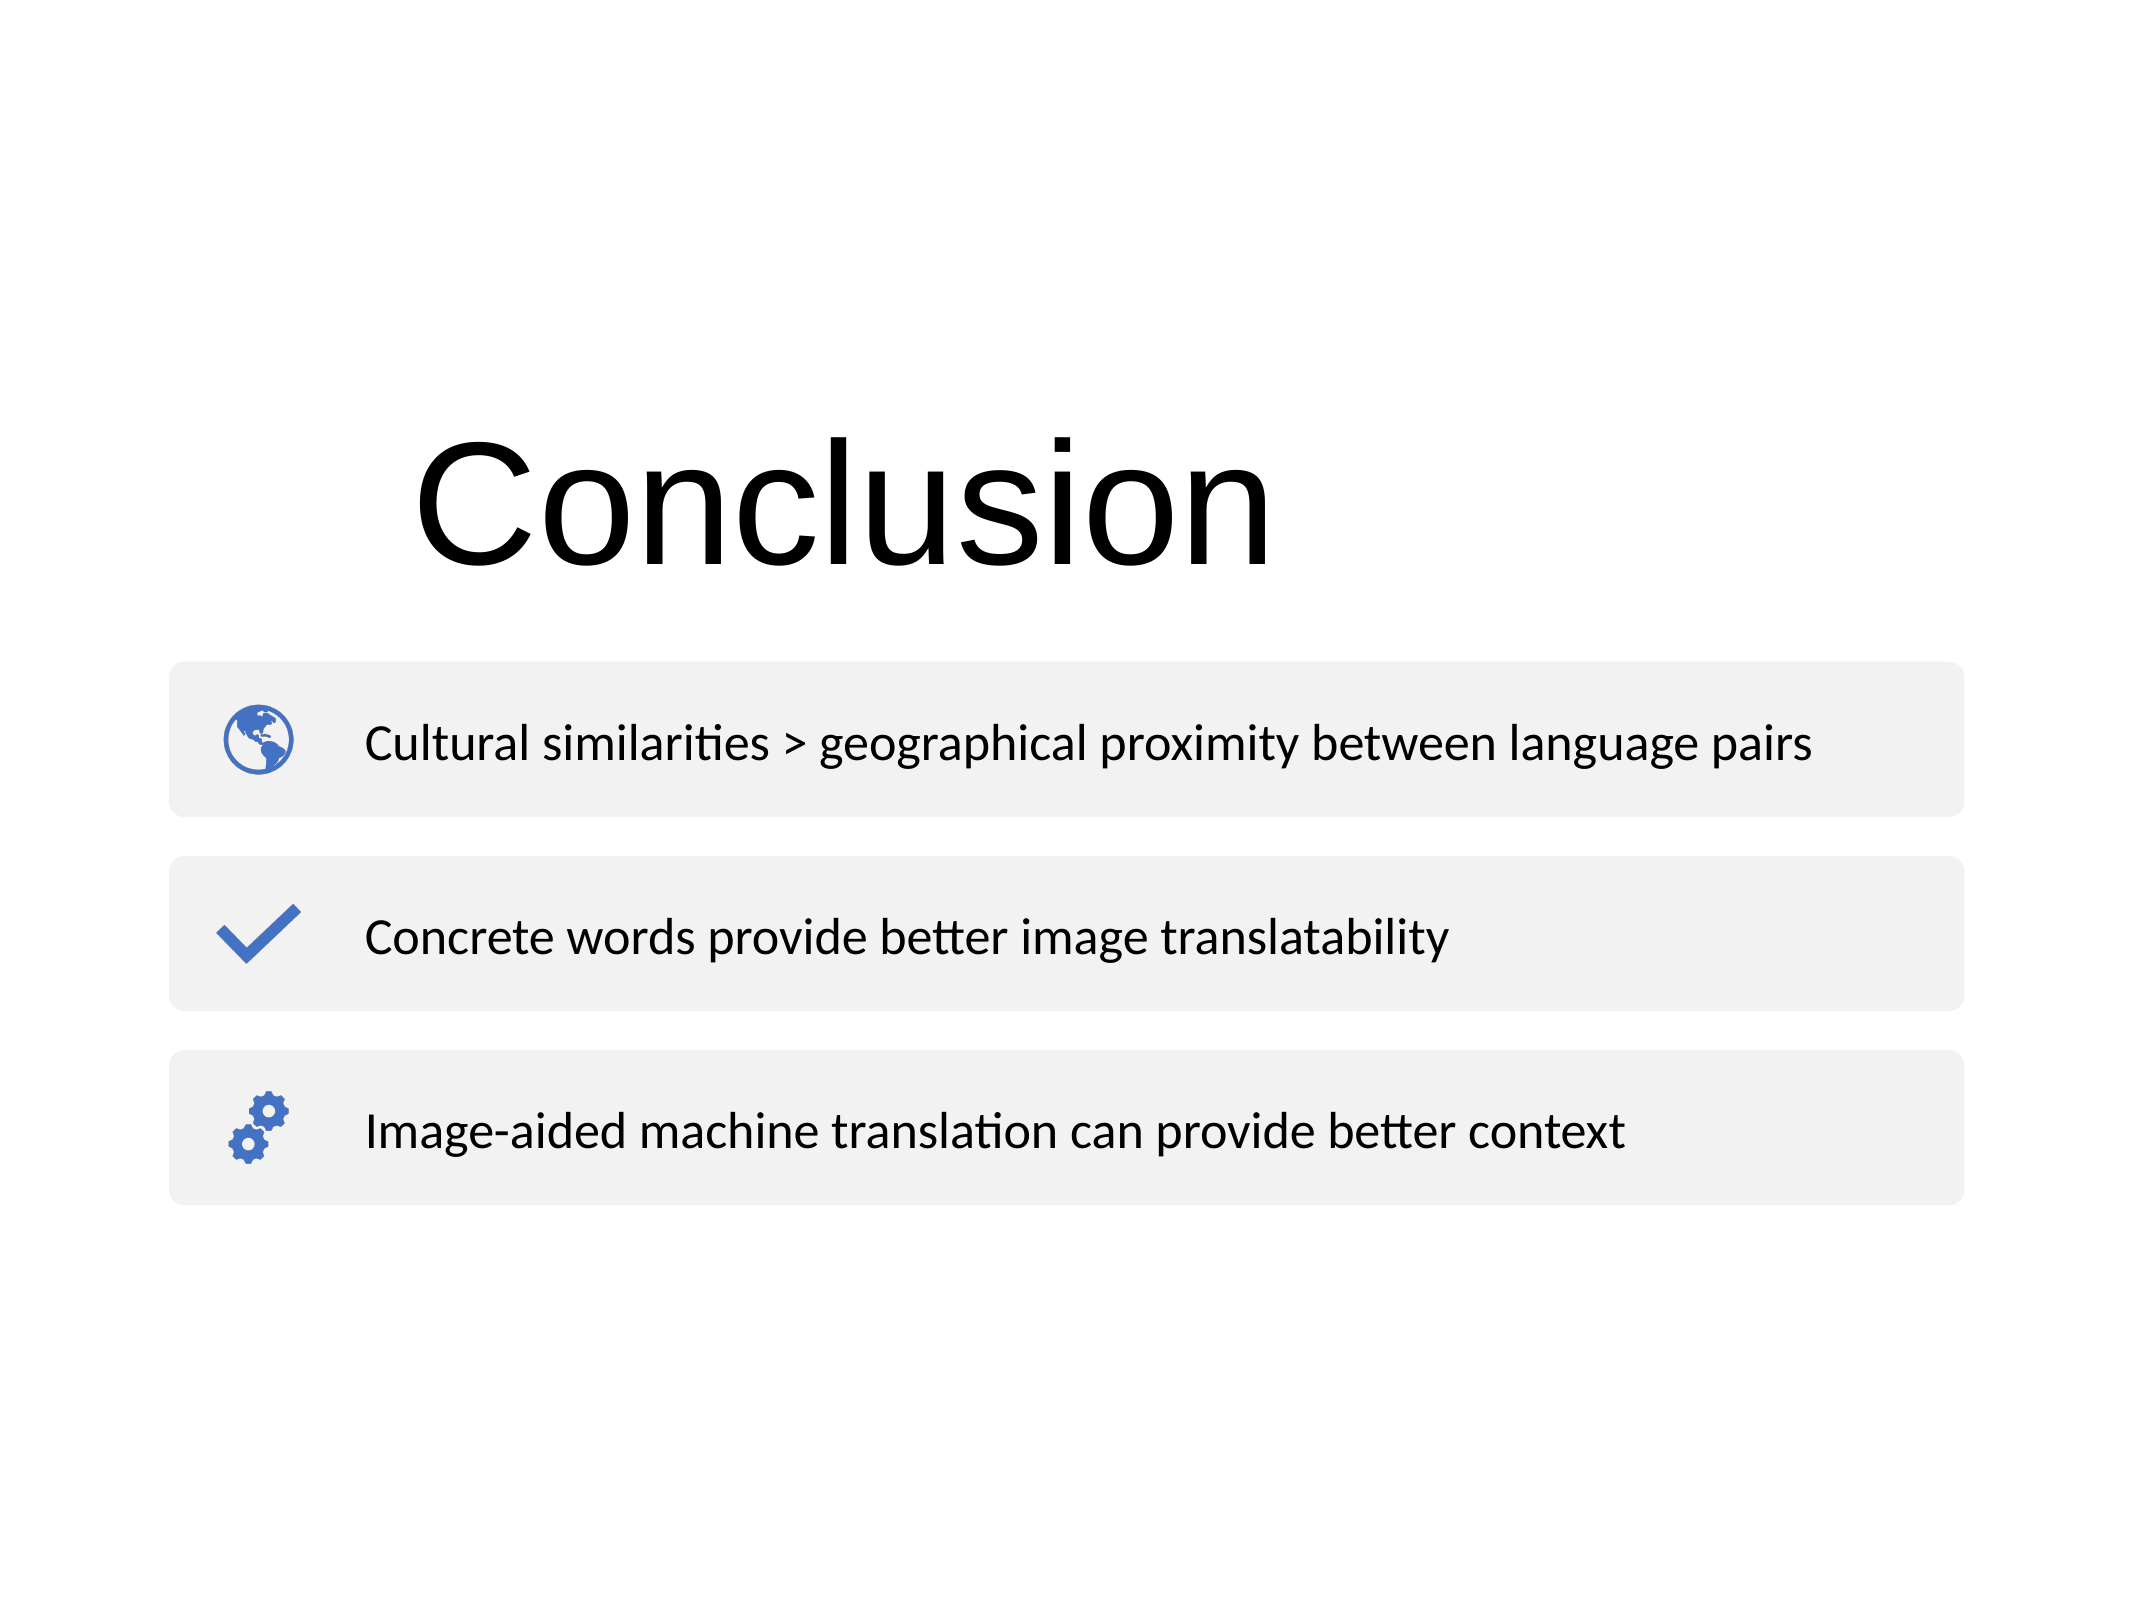

# Conclusion
Cultural similarities > geographical proximity between language pairs
Concrete words provide better image translatability
Image-aided machine translation can provide better context